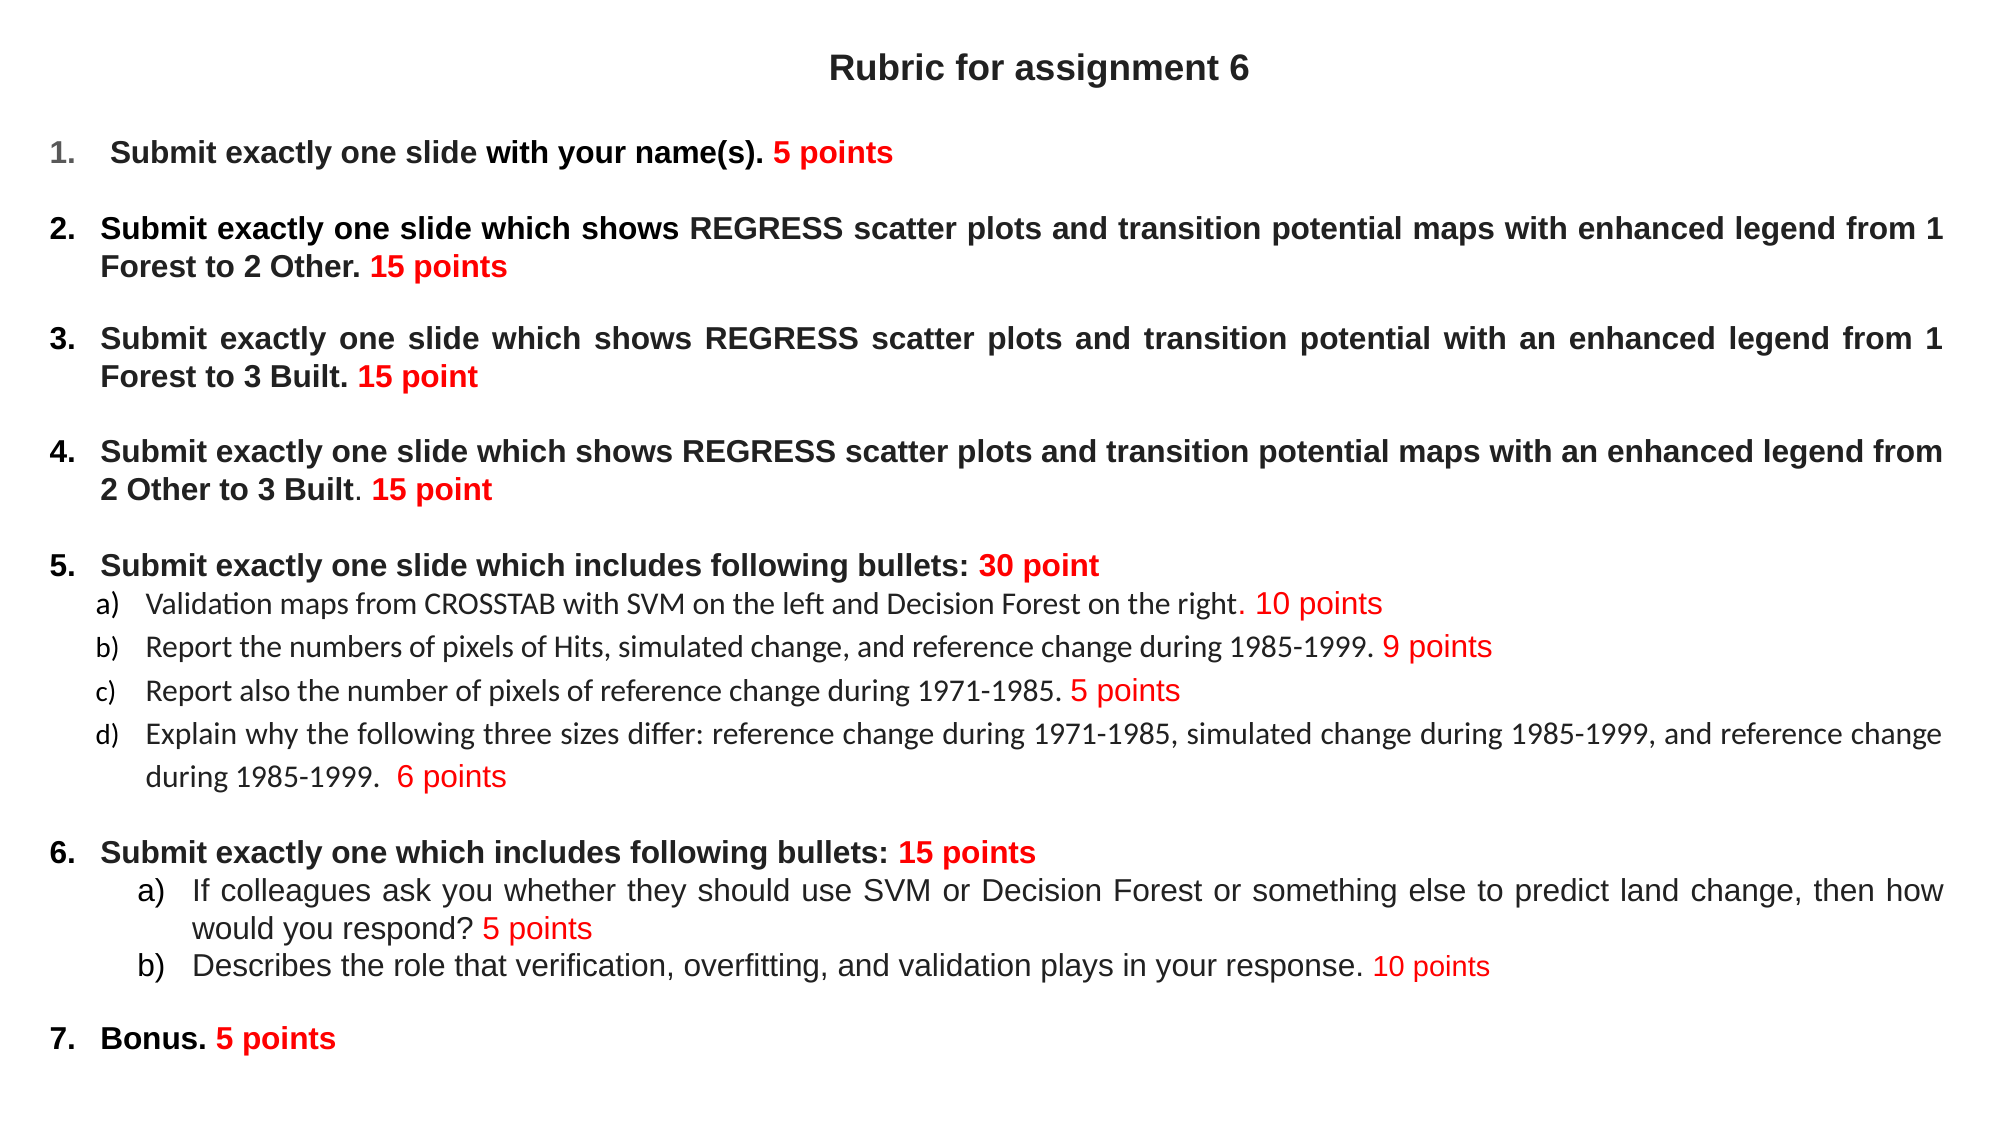

Rubric for assignment 6

Submit exactly one slide with your name(s). 5 points

Submit exactly one slide which shows REGRESS scatter plots and transition potential maps with enhanced legend from 1 Forest to 2 Other. 15 points

Submit exactly one slide which shows REGRESS scatter plots and transition potential with an enhanced legend from 1 Forest to 3 Built. 15 point

Submit exactly one slide which shows REGRESS scatter plots and transition potential maps with an enhanced legend from 2 Other to 3 Built. 15 point

Submit exactly one slide which includes following bullets: 30 point
Validation maps from CROSSTAB with SVM on the left and Decision Forest on the right. 10 points
Report the numbers of pixels of Hits, simulated change, and reference change during 1985-1999. 9 points
Report also the number of pixels of reference change during 1971-1985. 5 points
Explain why the following three sizes differ: reference change during 1971-1985, simulated change during 1985-1999, and reference change during 1985-1999.  6 points

Submit exactly one which includes following bullets: 15 points
If colleagues ask you whether they should use SVM or Decision Forest or something else to predict land change, then how would you respond? 5 points
Describes the role that verification, overfitting, and validation plays in your response. 10 points

Bonus. 5 points